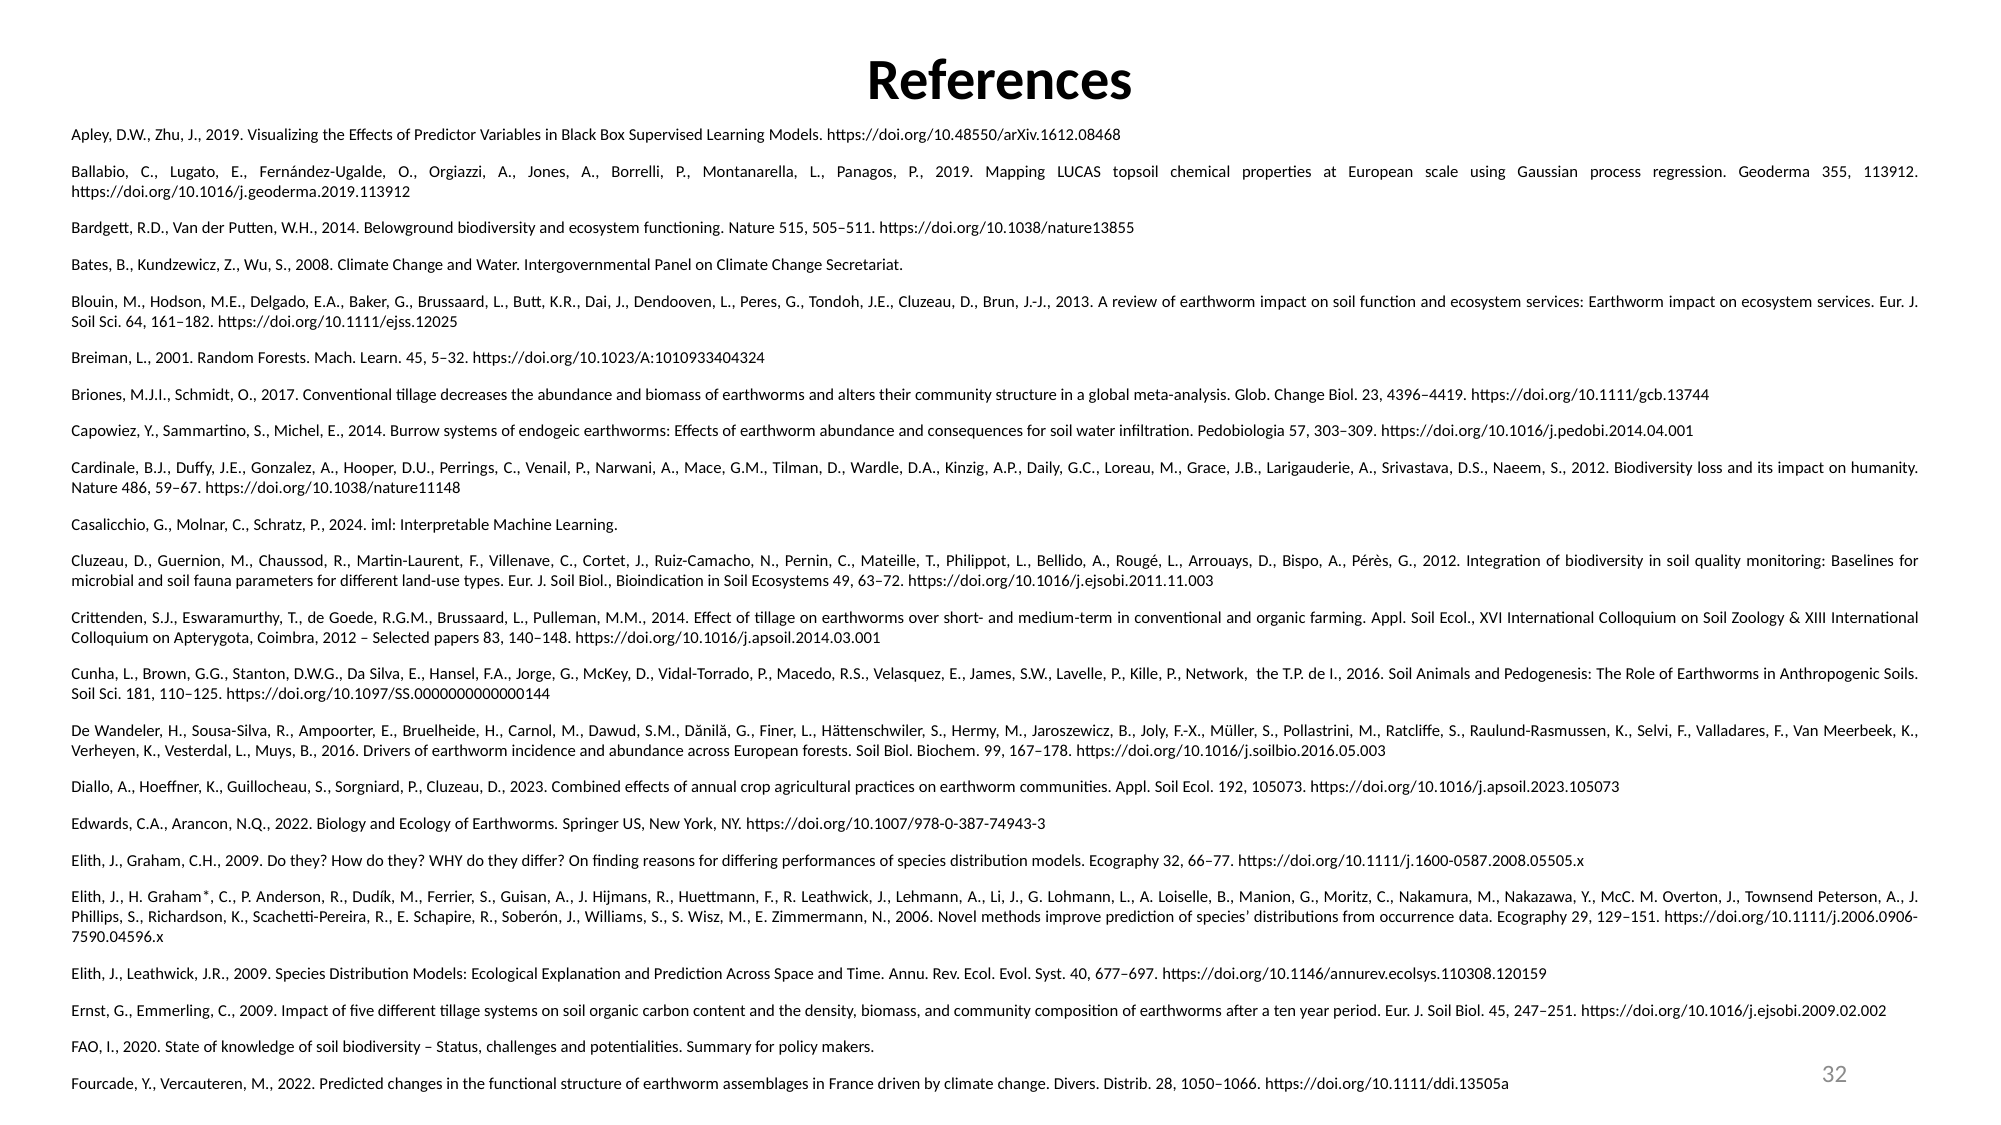

References
Apley, D.W., Zhu, J., 2019. Visualizing the Effects of Predictor Variables in Black Box Supervised Learning Models. https://doi.org/10.48550/arXiv.1612.08468
Ballabio, C., Lugato, E., Fernández-Ugalde, O., Orgiazzi, A., Jones, A., Borrelli, P., Montanarella, L., Panagos, P., 2019. Mapping LUCAS topsoil chemical properties at European scale using Gaussian process regression. Geoderma 355, 113912. https://doi.org/10.1016/j.geoderma.2019.113912
Bardgett, R.D., Van der Putten, W.H., 2014. Belowground biodiversity and ecosystem functioning. Nature 515, 505–511. https://doi.org/10.1038/nature13855
Bates, B., Kundzewicz, Z., Wu, S., 2008. Climate Change and Water. Intergovernmental Panel on Climate Change Secretariat.
Blouin, M., Hodson, M.E., Delgado, E.A., Baker, G., Brussaard, L., Butt, K.R., Dai, J., Dendooven, L., Peres, G., Tondoh, J.E., Cluzeau, D., Brun, J.-J., 2013. A review of earthworm impact on soil function and ecosystem services: Earthworm impact on ecosystem services. Eur. J. Soil Sci. 64, 161–182. https://doi.org/10.1111/ejss.12025
Breiman, L., 2001. Random Forests. Mach. Learn. 45, 5–32. https://doi.org/10.1023/A:1010933404324
Briones, M.J.I., Schmidt, O., 2017. Conventional tillage decreases the abundance and biomass of earthworms and alters their community structure in a global meta-analysis. Glob. Change Biol. 23, 4396–4419. https://doi.org/10.1111/gcb.13744
Capowiez, Y., Sammartino, S., Michel, E., 2014. Burrow systems of endogeic earthworms: Effects of earthworm abundance and consequences for soil water infiltration. Pedobiologia 57, 303–309. https://doi.org/10.1016/j.pedobi.2014.04.001
Cardinale, B.J., Duffy, J.E., Gonzalez, A., Hooper, D.U., Perrings, C., Venail, P., Narwani, A., Mace, G.M., Tilman, D., Wardle, D.A., Kinzig, A.P., Daily, G.C., Loreau, M., Grace, J.B., Larigauderie, A., Srivastava, D.S., Naeem, S., 2012. Biodiversity loss and its impact on humanity. Nature 486, 59–67. https://doi.org/10.1038/nature11148
Casalicchio, G., Molnar, C., Schratz, P., 2024. iml: Interpretable Machine Learning.
Cluzeau, D., Guernion, M., Chaussod, R., Martin-Laurent, F., Villenave, C., Cortet, J., Ruiz-Camacho, N., Pernin, C., Mateille, T., Philippot, L., Bellido, A., Rougé, L., Arrouays, D., Bispo, A., Pérès, G., 2012. Integration of biodiversity in soil quality monitoring: Baselines for microbial and soil fauna parameters for different land-use types. Eur. J. Soil Biol., Bioindication in Soil Ecosystems 49, 63–72. https://doi.org/10.1016/j.ejsobi.2011.11.003
Crittenden, S.J., Eswaramurthy, T., de Goede, R.G.M., Brussaard, L., Pulleman, M.M., 2014. Effect of tillage on earthworms over short- and medium-term in conventional and organic farming. Appl. Soil Ecol., XVI International Colloquium on Soil Zoology & XIII International Colloquium on Apterygota, Coimbra, 2012 – Selected papers 83, 140–148. https://doi.org/10.1016/j.apsoil.2014.03.001
Cunha, L., Brown, G.G., Stanton, D.W.G., Da Silva, E., Hansel, F.A., Jorge, G., McKey, D., Vidal-Torrado, P., Macedo, R.S., Velasquez, E., James, S.W., Lavelle, P., Kille, P., Network,  the T.P. de I., 2016. Soil Animals and Pedogenesis: The Role of Earthworms in Anthropogenic Soils. Soil Sci. 181, 110–125. https://doi.org/10.1097/SS.0000000000000144
De Wandeler, H., Sousa-Silva, R., Ampoorter, E., Bruelheide, H., Carnol, M., Dawud, S.M., Dănilă, G., Finer, L., Hättenschwiler, S., Hermy, M., Jaroszewicz, B., Joly, F.-X., Müller, S., Pollastrini, M., Ratcliffe, S., Raulund-Rasmussen, K., Selvi, F., Valladares, F., Van Meerbeek, K., Verheyen, K., Vesterdal, L., Muys, B., 2016. Drivers of earthworm incidence and abundance across European forests. Soil Biol. Biochem. 99, 167–178. https://doi.org/10.1016/j.soilbio.2016.05.003
Diallo, A., Hoeffner, K., Guillocheau, S., Sorgniard, P., Cluzeau, D., 2023. Combined effects of annual crop agricultural practices on earthworm communities. Appl. Soil Ecol. 192, 105073. https://doi.org/10.1016/j.apsoil.2023.105073
Edwards, C.A., Arancon, N.Q., 2022. Biology and Ecology of Earthworms. Springer US, New York, NY. https://doi.org/10.1007/978-0-387-74943-3
Elith, J., Graham, C.H., 2009. Do they? How do they? WHY do they differ? On finding reasons for differing performances of species distribution models. Ecography 32, 66–77. https://doi.org/10.1111/j.1600-0587.2008.05505.x
Elith, J., H. Graham*, C., P. Anderson, R., Dudík, M., Ferrier, S., Guisan, A., J. Hijmans, R., Huettmann, F., R. Leathwick, J., Lehmann, A., Li, J., G. Lohmann, L., A. Loiselle, B., Manion, G., Moritz, C., Nakamura, M., Nakazawa, Y., McC. M. Overton, J., Townsend Peterson, A., J. Phillips, S., Richardson, K., Scachetti-Pereira, R., E. Schapire, R., Soberón, J., Williams, S., S. Wisz, M., E. Zimmermann, N., 2006. Novel methods improve prediction of species’ distributions from occurrence data. Ecography 29, 129–151. https://doi.org/10.1111/j.2006.0906-7590.04596.x
Elith, J., Leathwick, J.R., 2009. Species Distribution Models: Ecological Explanation and Prediction Across Space and Time. Annu. Rev. Ecol. Evol. Syst. 40, 677–697. https://doi.org/10.1146/annurev.ecolsys.110308.120159
Ernst, G., Emmerling, C., 2009. Impact of five different tillage systems on soil organic carbon content and the density, biomass, and community composition of earthworms after a ten year period. Eur. J. Soil Biol. 45, 247–251. https://doi.org/10.1016/j.ejsobi.2009.02.002
FAO, I., 2020. State of knowledge of soil biodiversity – Status, challenges and potentialities. Summary for policy makers.
Fourcade, Y., Vercauteren, M., 2022. Predicted changes in the functional structure of earthworm assemblages in France driven by climate change. Divers. Distrib. 28, 1050–1066. https://doi.org/10.1111/ddi.13505a
32